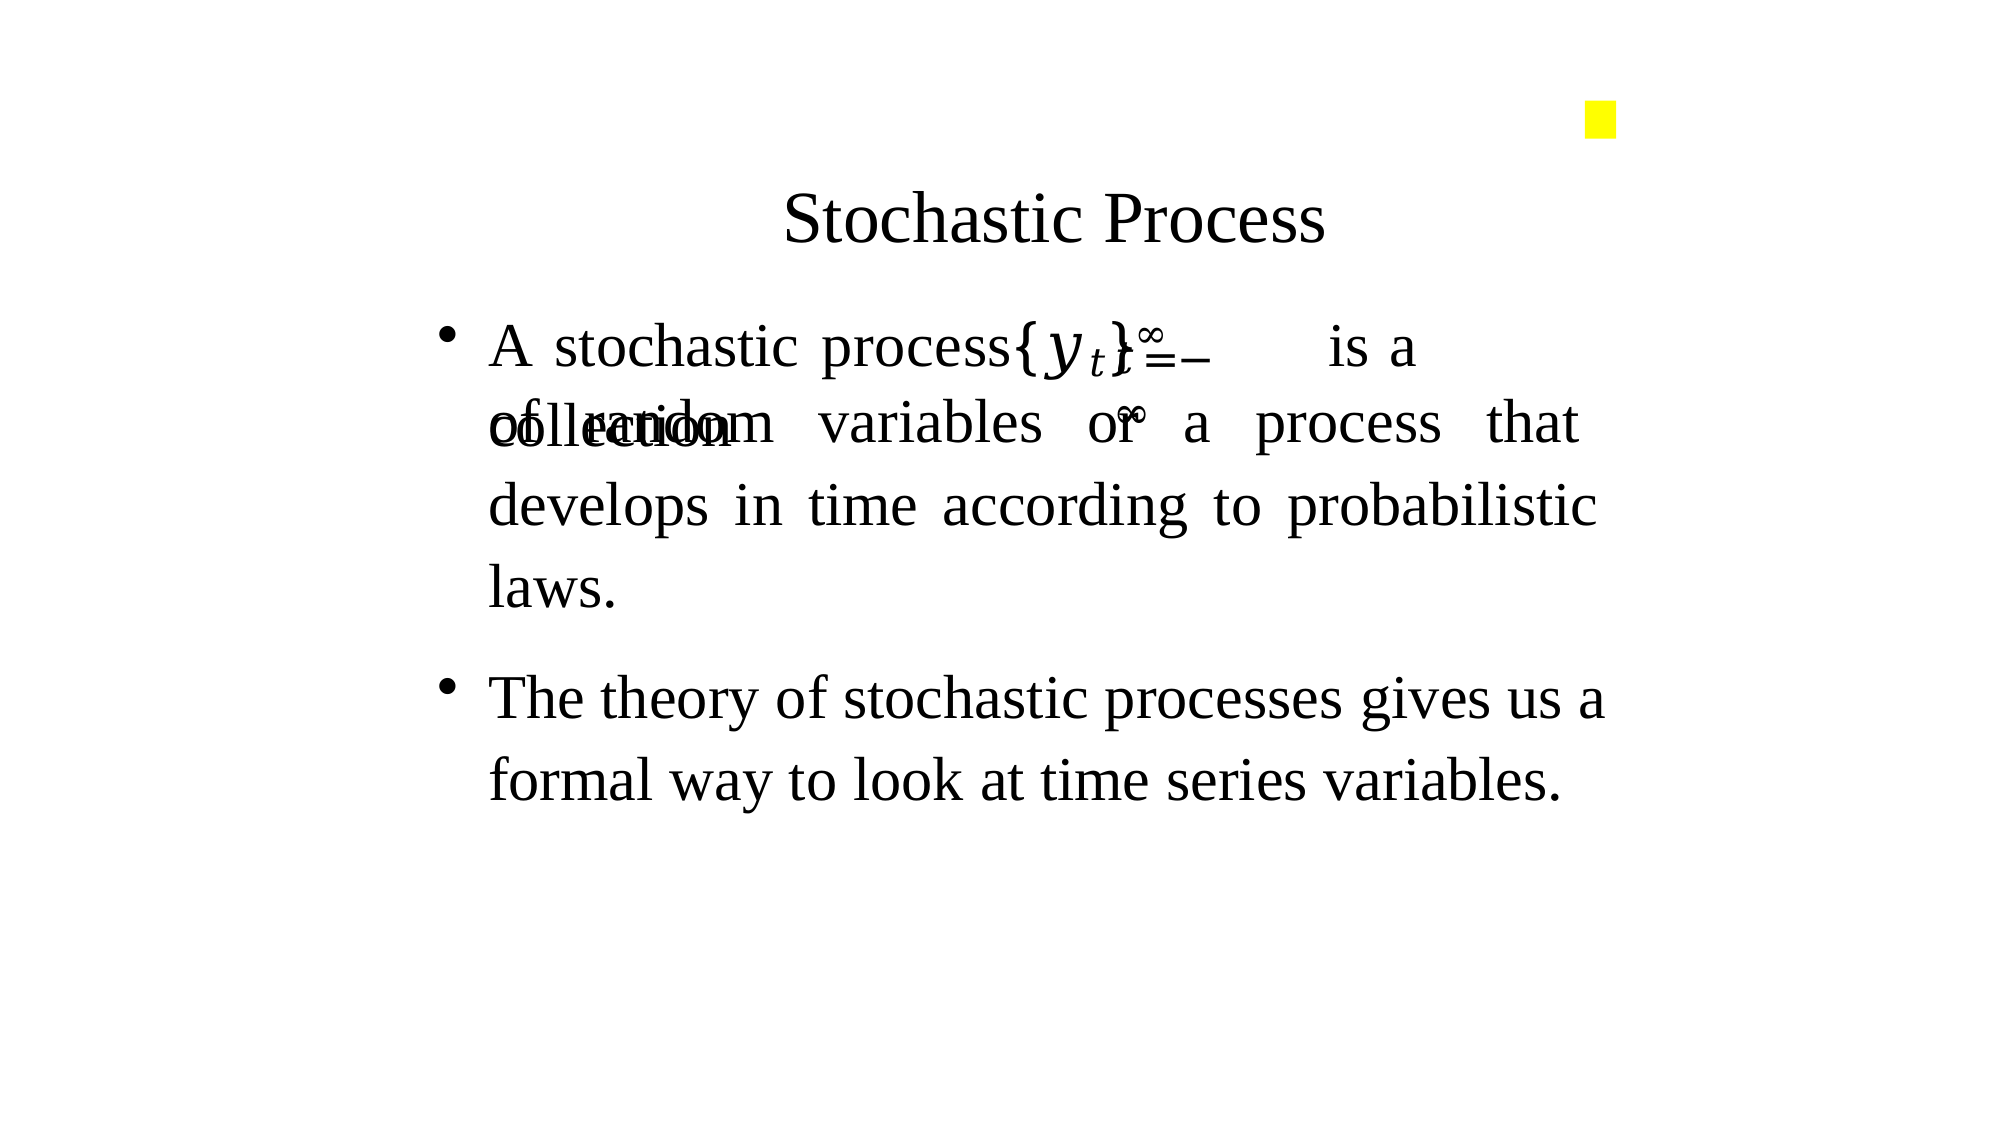

# Stochastic Process
A stochastic process{𝑦𝑡}∞	is a collection
𝑡=−∞
of random variables or a process that  develops in time according to probabilistic  laws.
The theory of stochastic processes gives us a  formal way to look at time series variables.